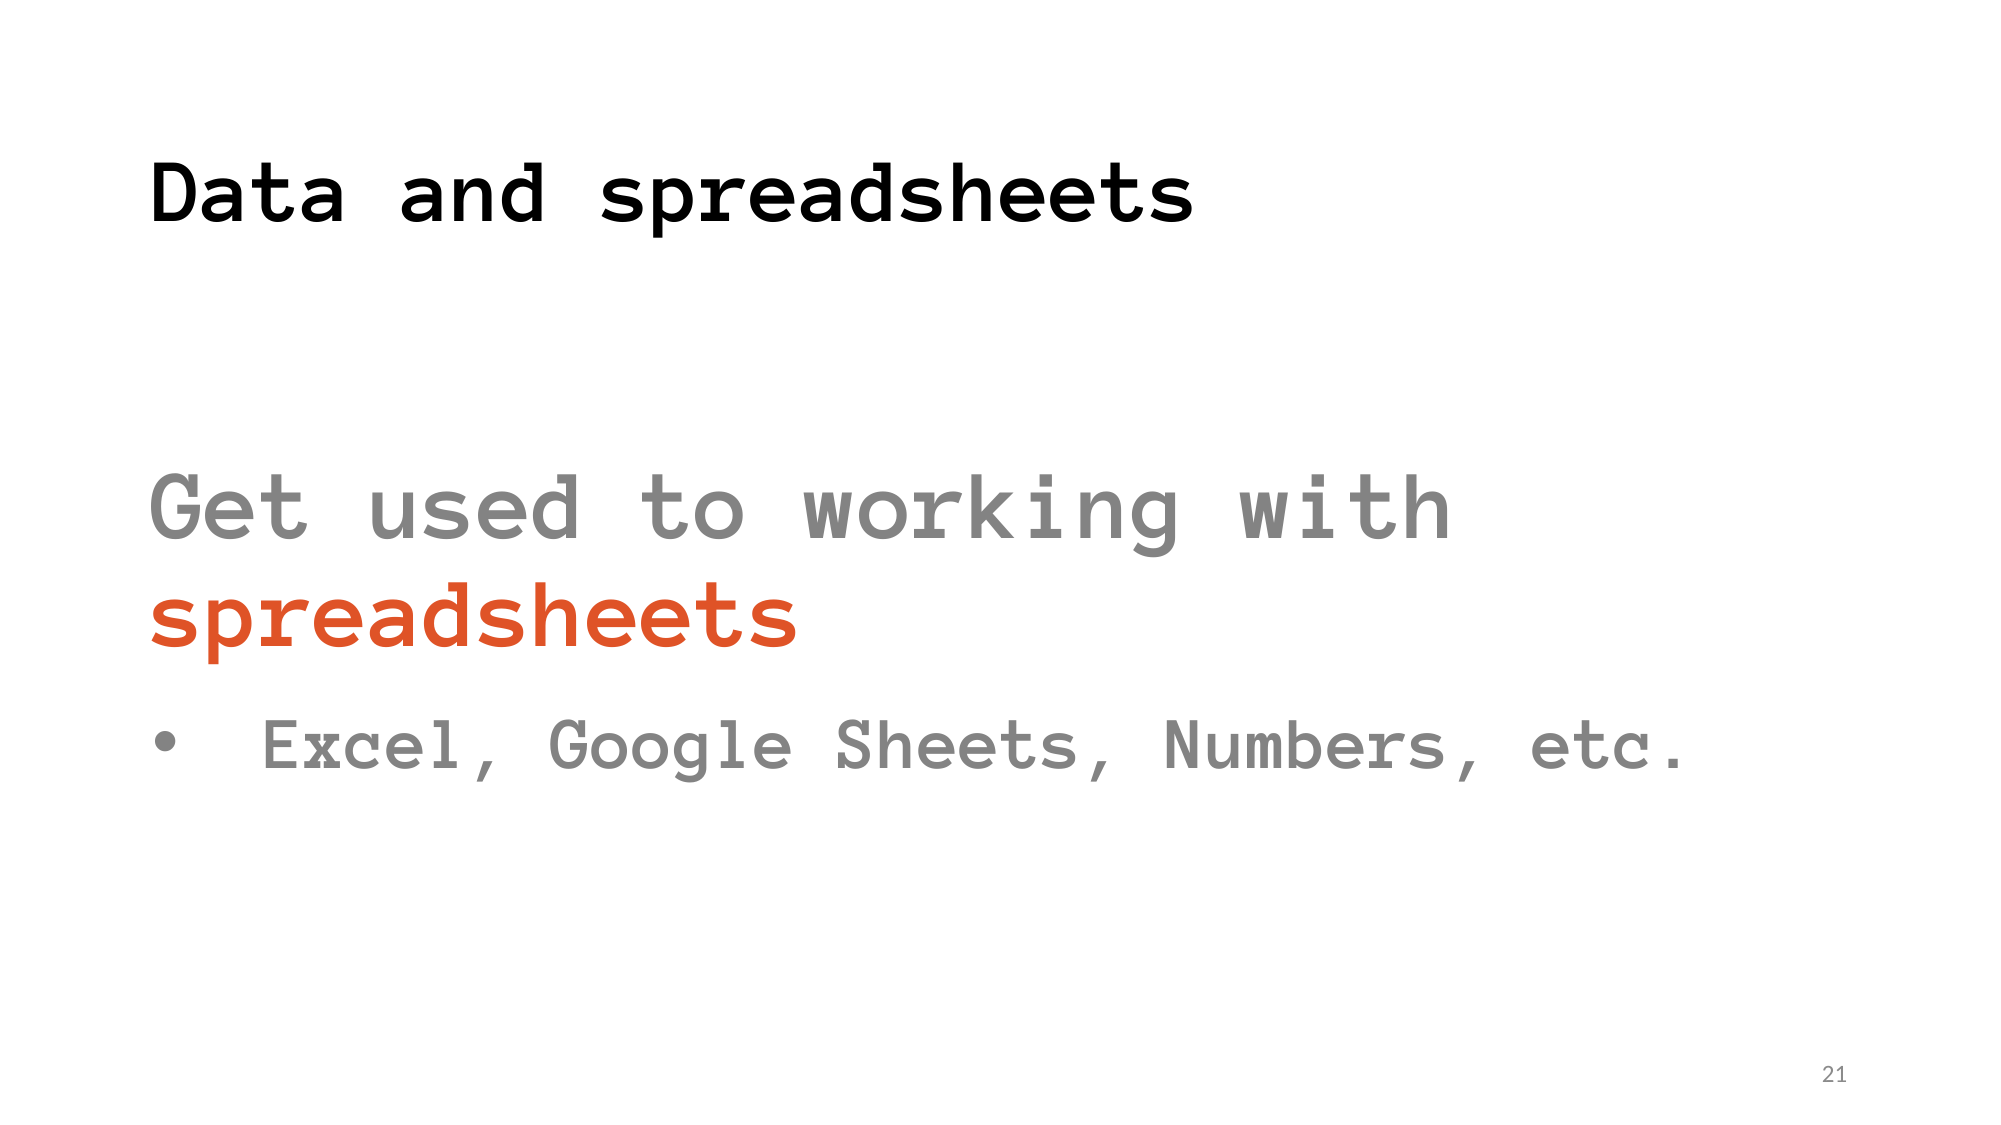

# Data and spreadsheets
Get used to working with spreadsheets

Excel, Google Sheets, Numbers, etc.
21